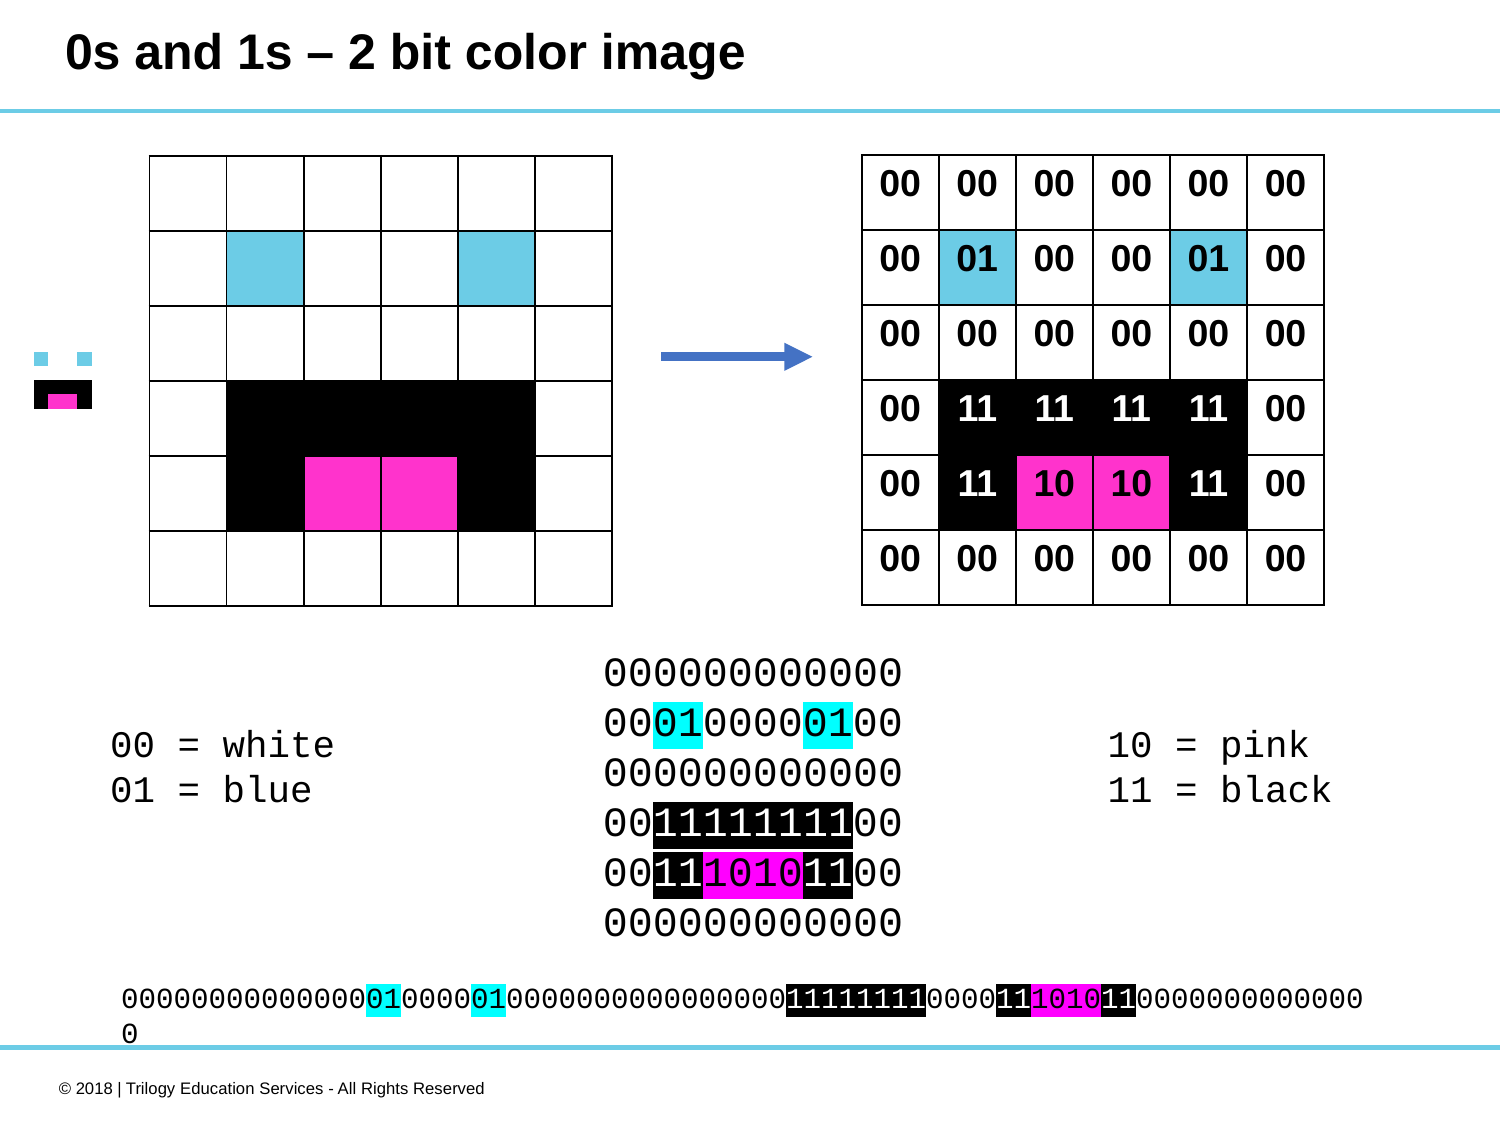

# 0s and 1s – 2 bit color image
| 00 | 00 | 00 | 00 | 00 | 00 |
| --- | --- | --- | --- | --- | --- |
| 00 | 01 | 00 | 00 | 01 | 00 |
| 00 | 00 | 00 | 00 | 00 | 00 |
| 00 | 11 | 11 | 11 | 11 | 00 |
| 00 | 11 | 10 | 10 | 11 | 00 |
| 00 | 00 | 00 | 00 | 00 | 00 |
|  |  |  |  |  |  |
| --- | --- | --- | --- | --- | --- |
|  |  |  |  |  |  |
|  |  |  |  |  |  |
|  |  |  |  |  |  |
|  |  |  |  |  |  |
|  |  |  |  |  |  |
|  |  |  |  |  |  |
| --- | --- | --- | --- | --- | --- |
|  |  |  |  |  |  |
|  |  |  |  |  |  |
|  |  |  |  |  |  |
|  |  |  |  |  |  |
|  |  |  |  |  |  |
000000000000
000100000100
000000000000
001111111100
001110101100
000000000000
00 = white
01 = blue
10 = pink
11 = black
000000000000000100000100000000000000001111111100001110101100000000000000